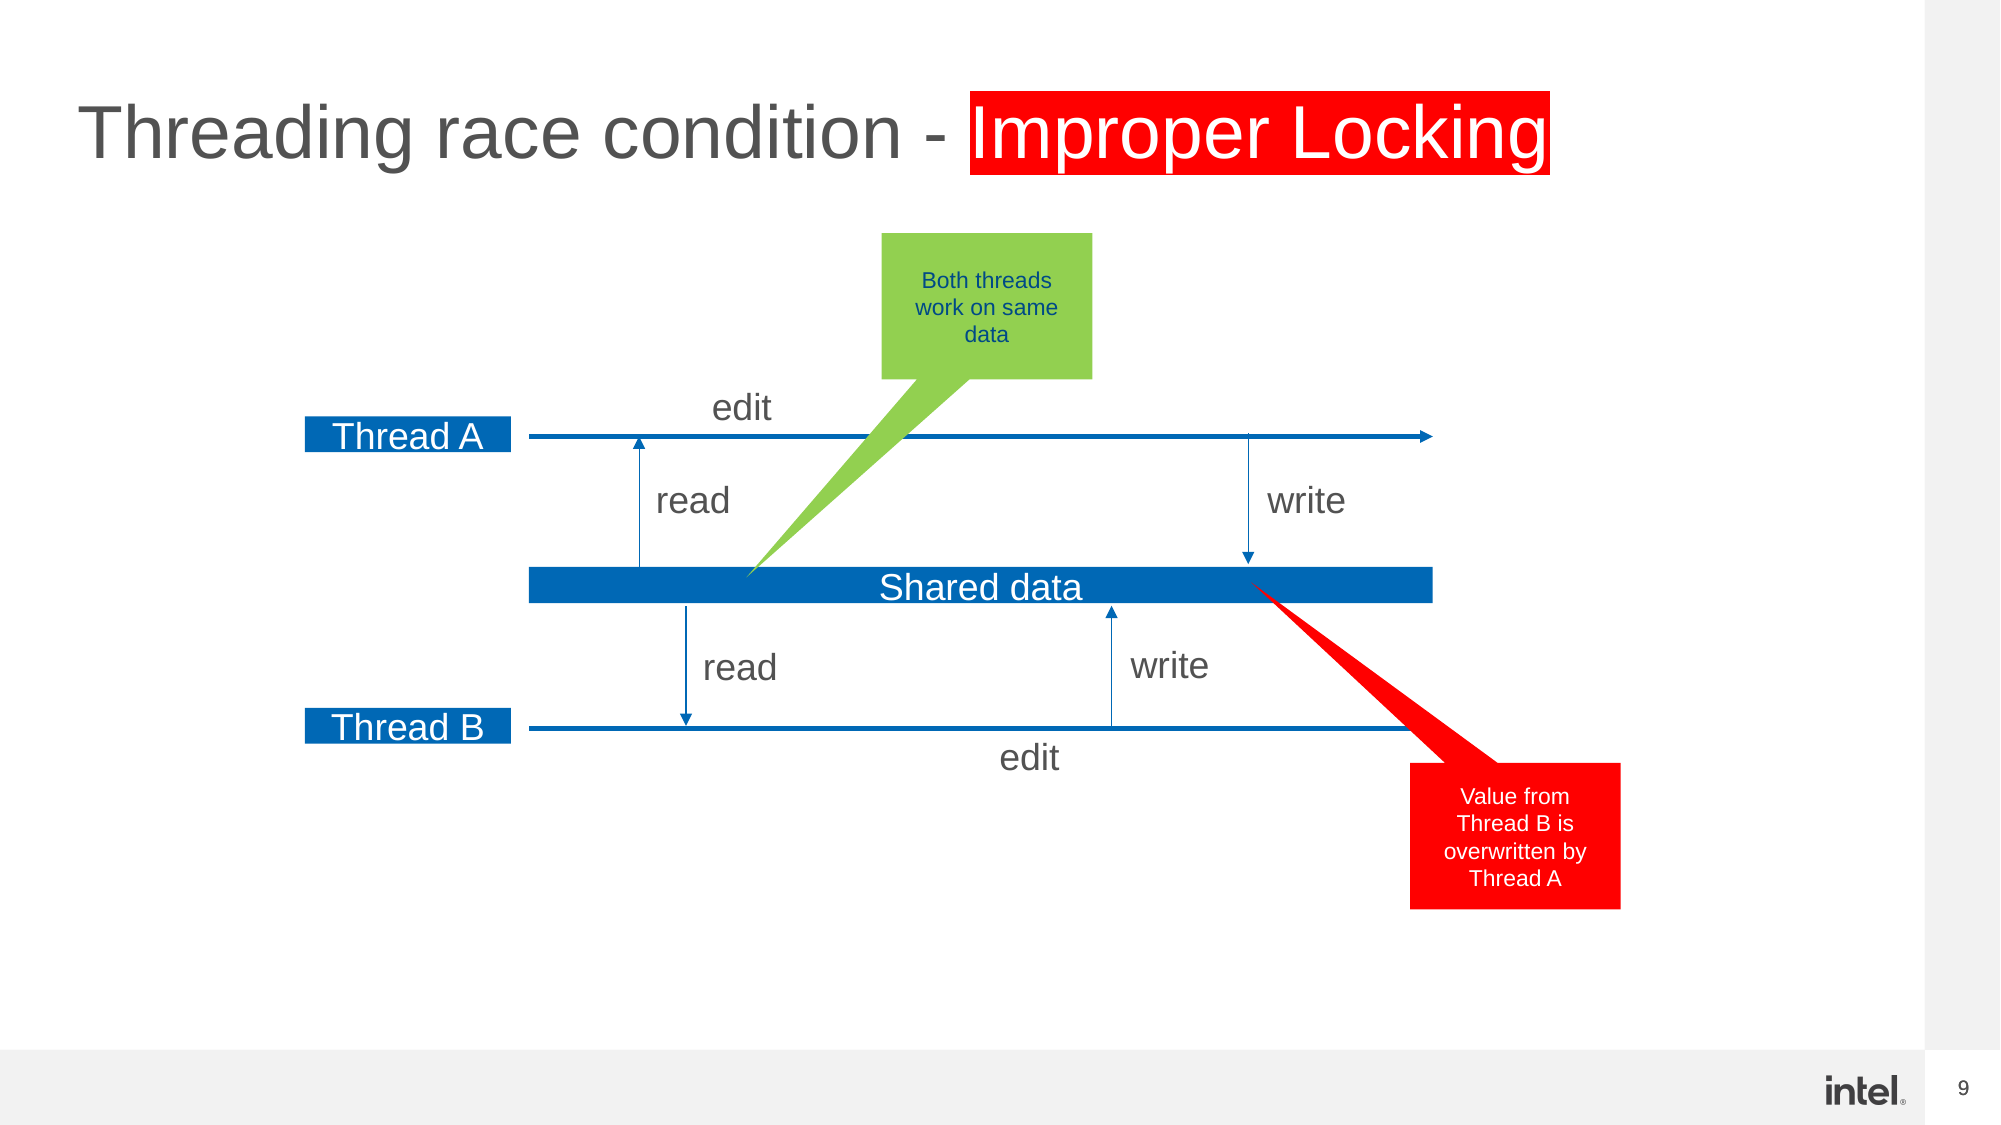

# Threading race condition - Improper Locking
Both threads work on same data
edit
Thread A
write
read
Shared data
write
read
Thread B
edit
Value from Thread B is overwritten by Thread A